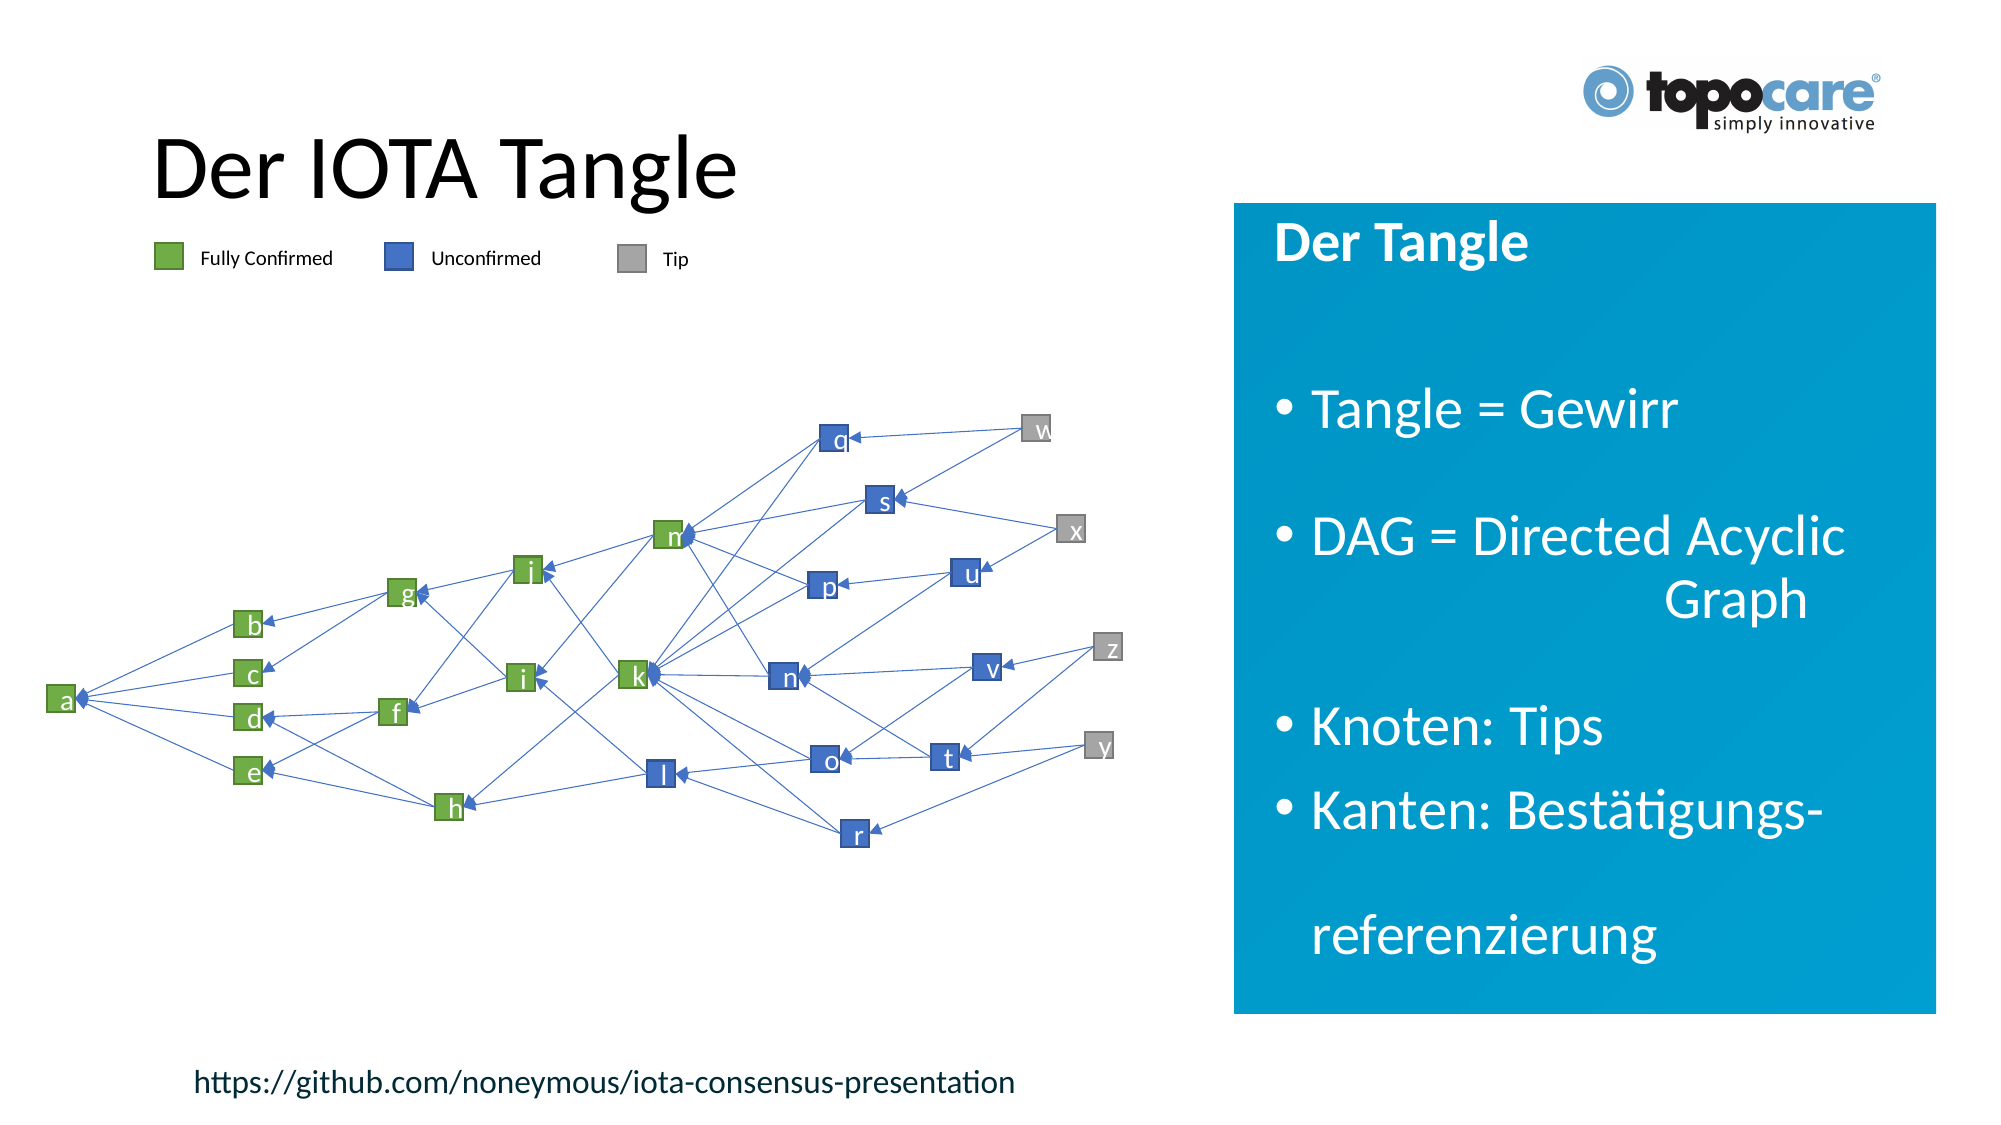

# Der IOTA Tangle

Der Tangle

Tangle = Gewirr

DAG = Directed Acyclic 	 	    Graph

Knoten: Tips
Kanten: Bestätigungs- 	 	      referenzierung

Fully Confirmed
Unconfirmed
Tip

w
q
s
x
m
j
u
p
g
b
z
v
c
k
n
i
a
f
d
y
t
o
e
l
h
r
https://github.com/noneymous/iota-consensus-presentation